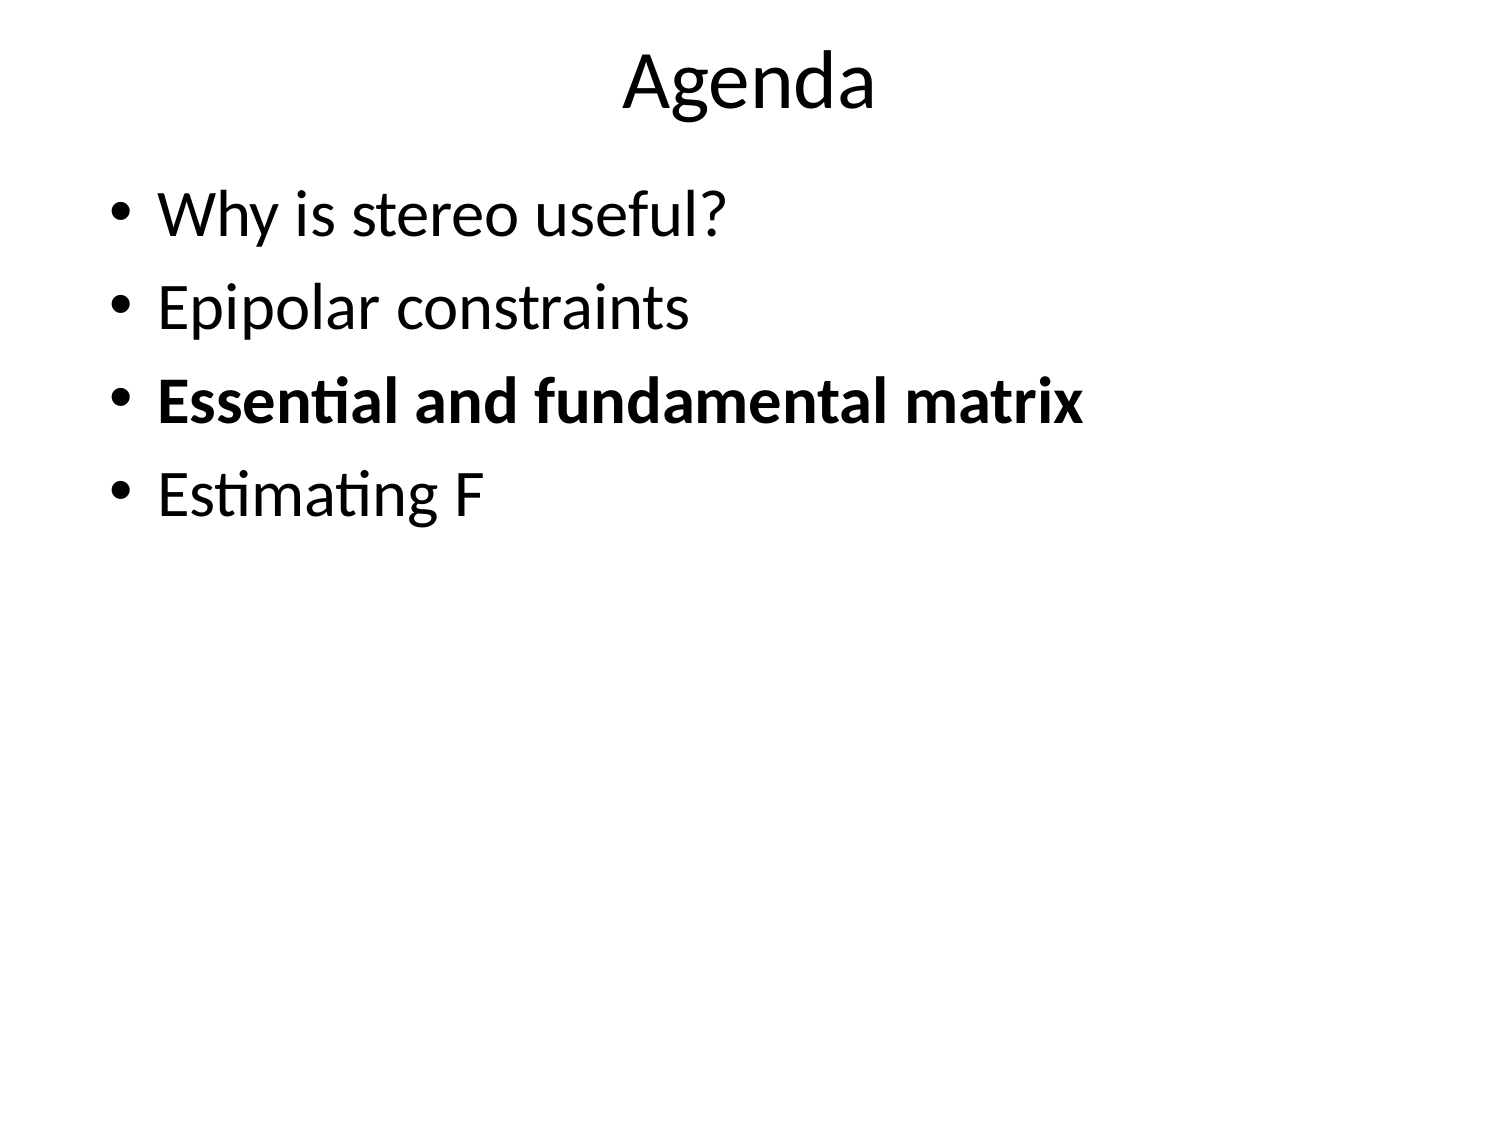

# Agenda
Why is stereo useful?
Epipolar constraints
Essential and fundamental matrix
Estimating F